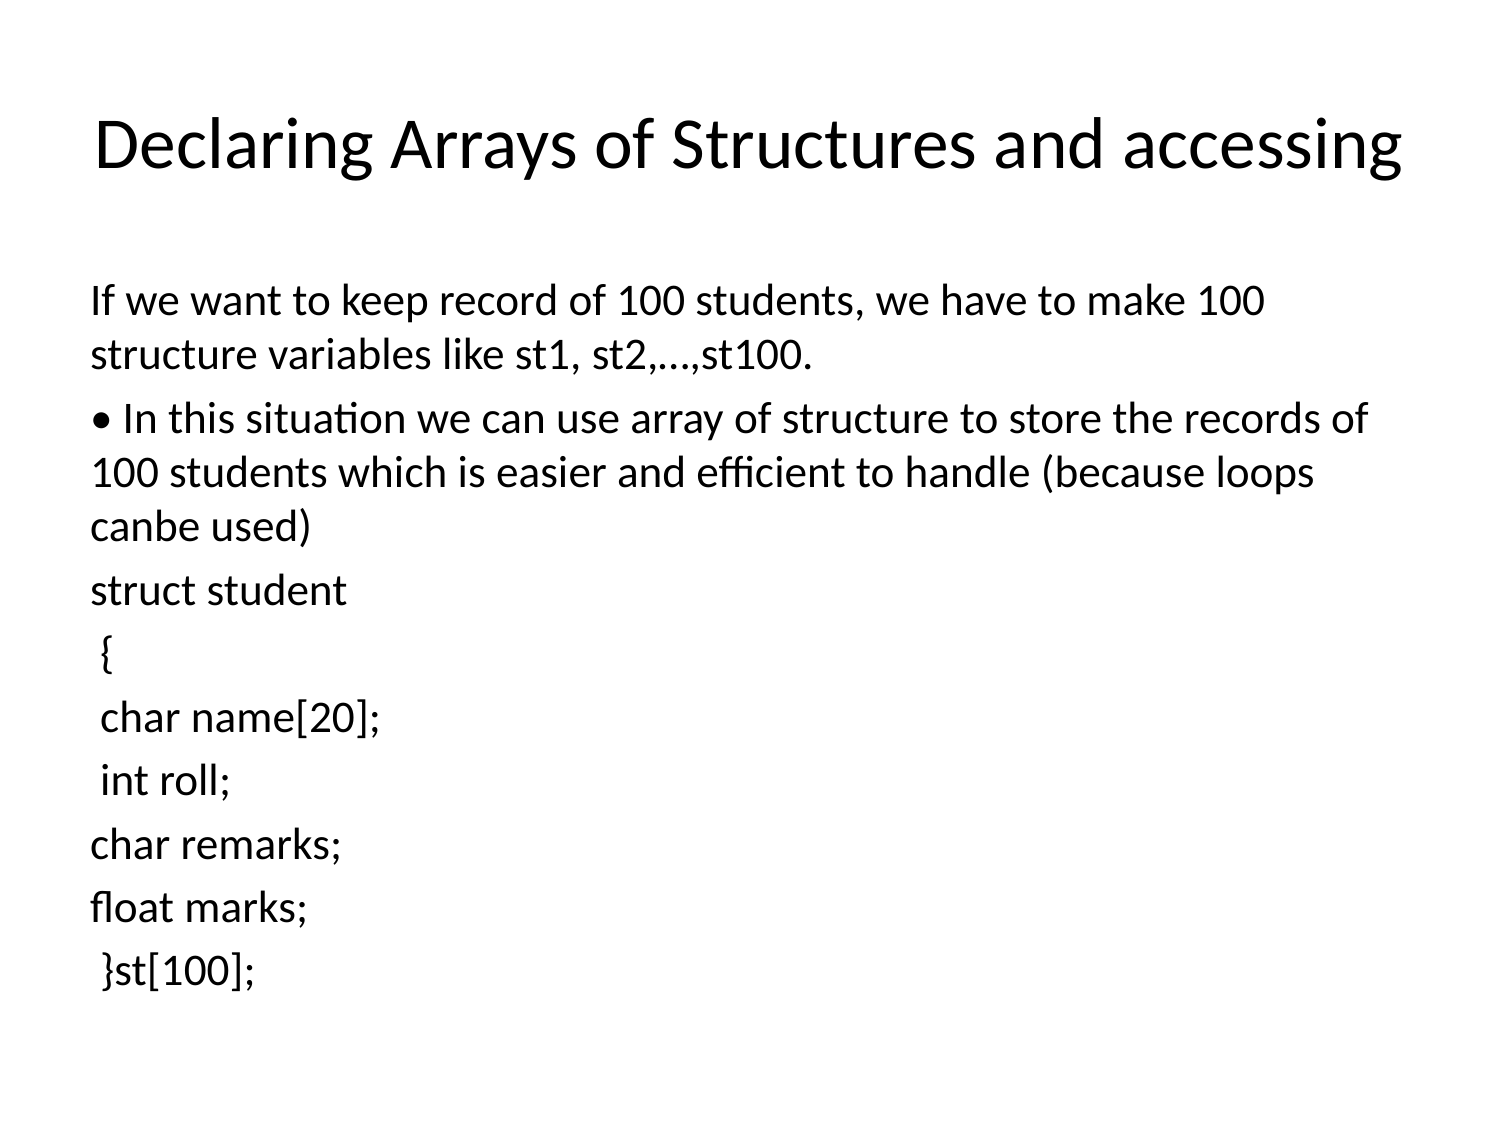

# Declaring Arrays of Structures and accessing
If we want to keep record of 100 students, we have to make 100 structure variables like st1, st2,…,st100.
• In this situation we can use array of structure to store the records of 100 students which is easier and efficient to handle (because loops canbe used)
struct student
 {
 char name[20];
 int roll;
char remarks;
float marks;
 }st[100];